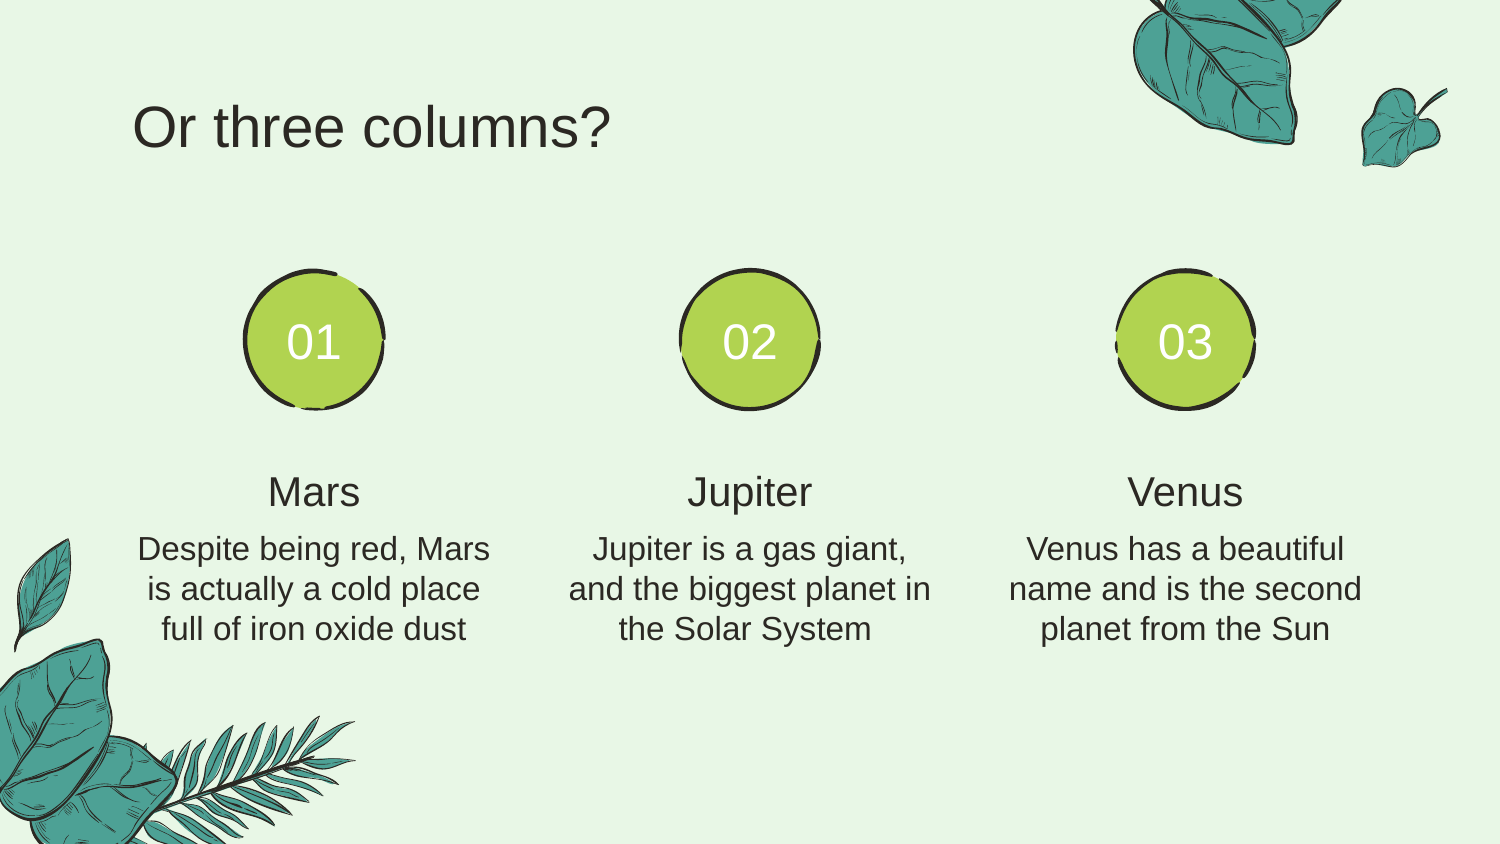

Or three columns?

# 01
02
03
Mars
Jupiter
Venus
Despite being red, Mars is actually a cold place full of iron oxide dust
Jupiter is a gas giant, and the biggest planet in the Solar System
Venus has a beautiful name and is the second planet from the Sun